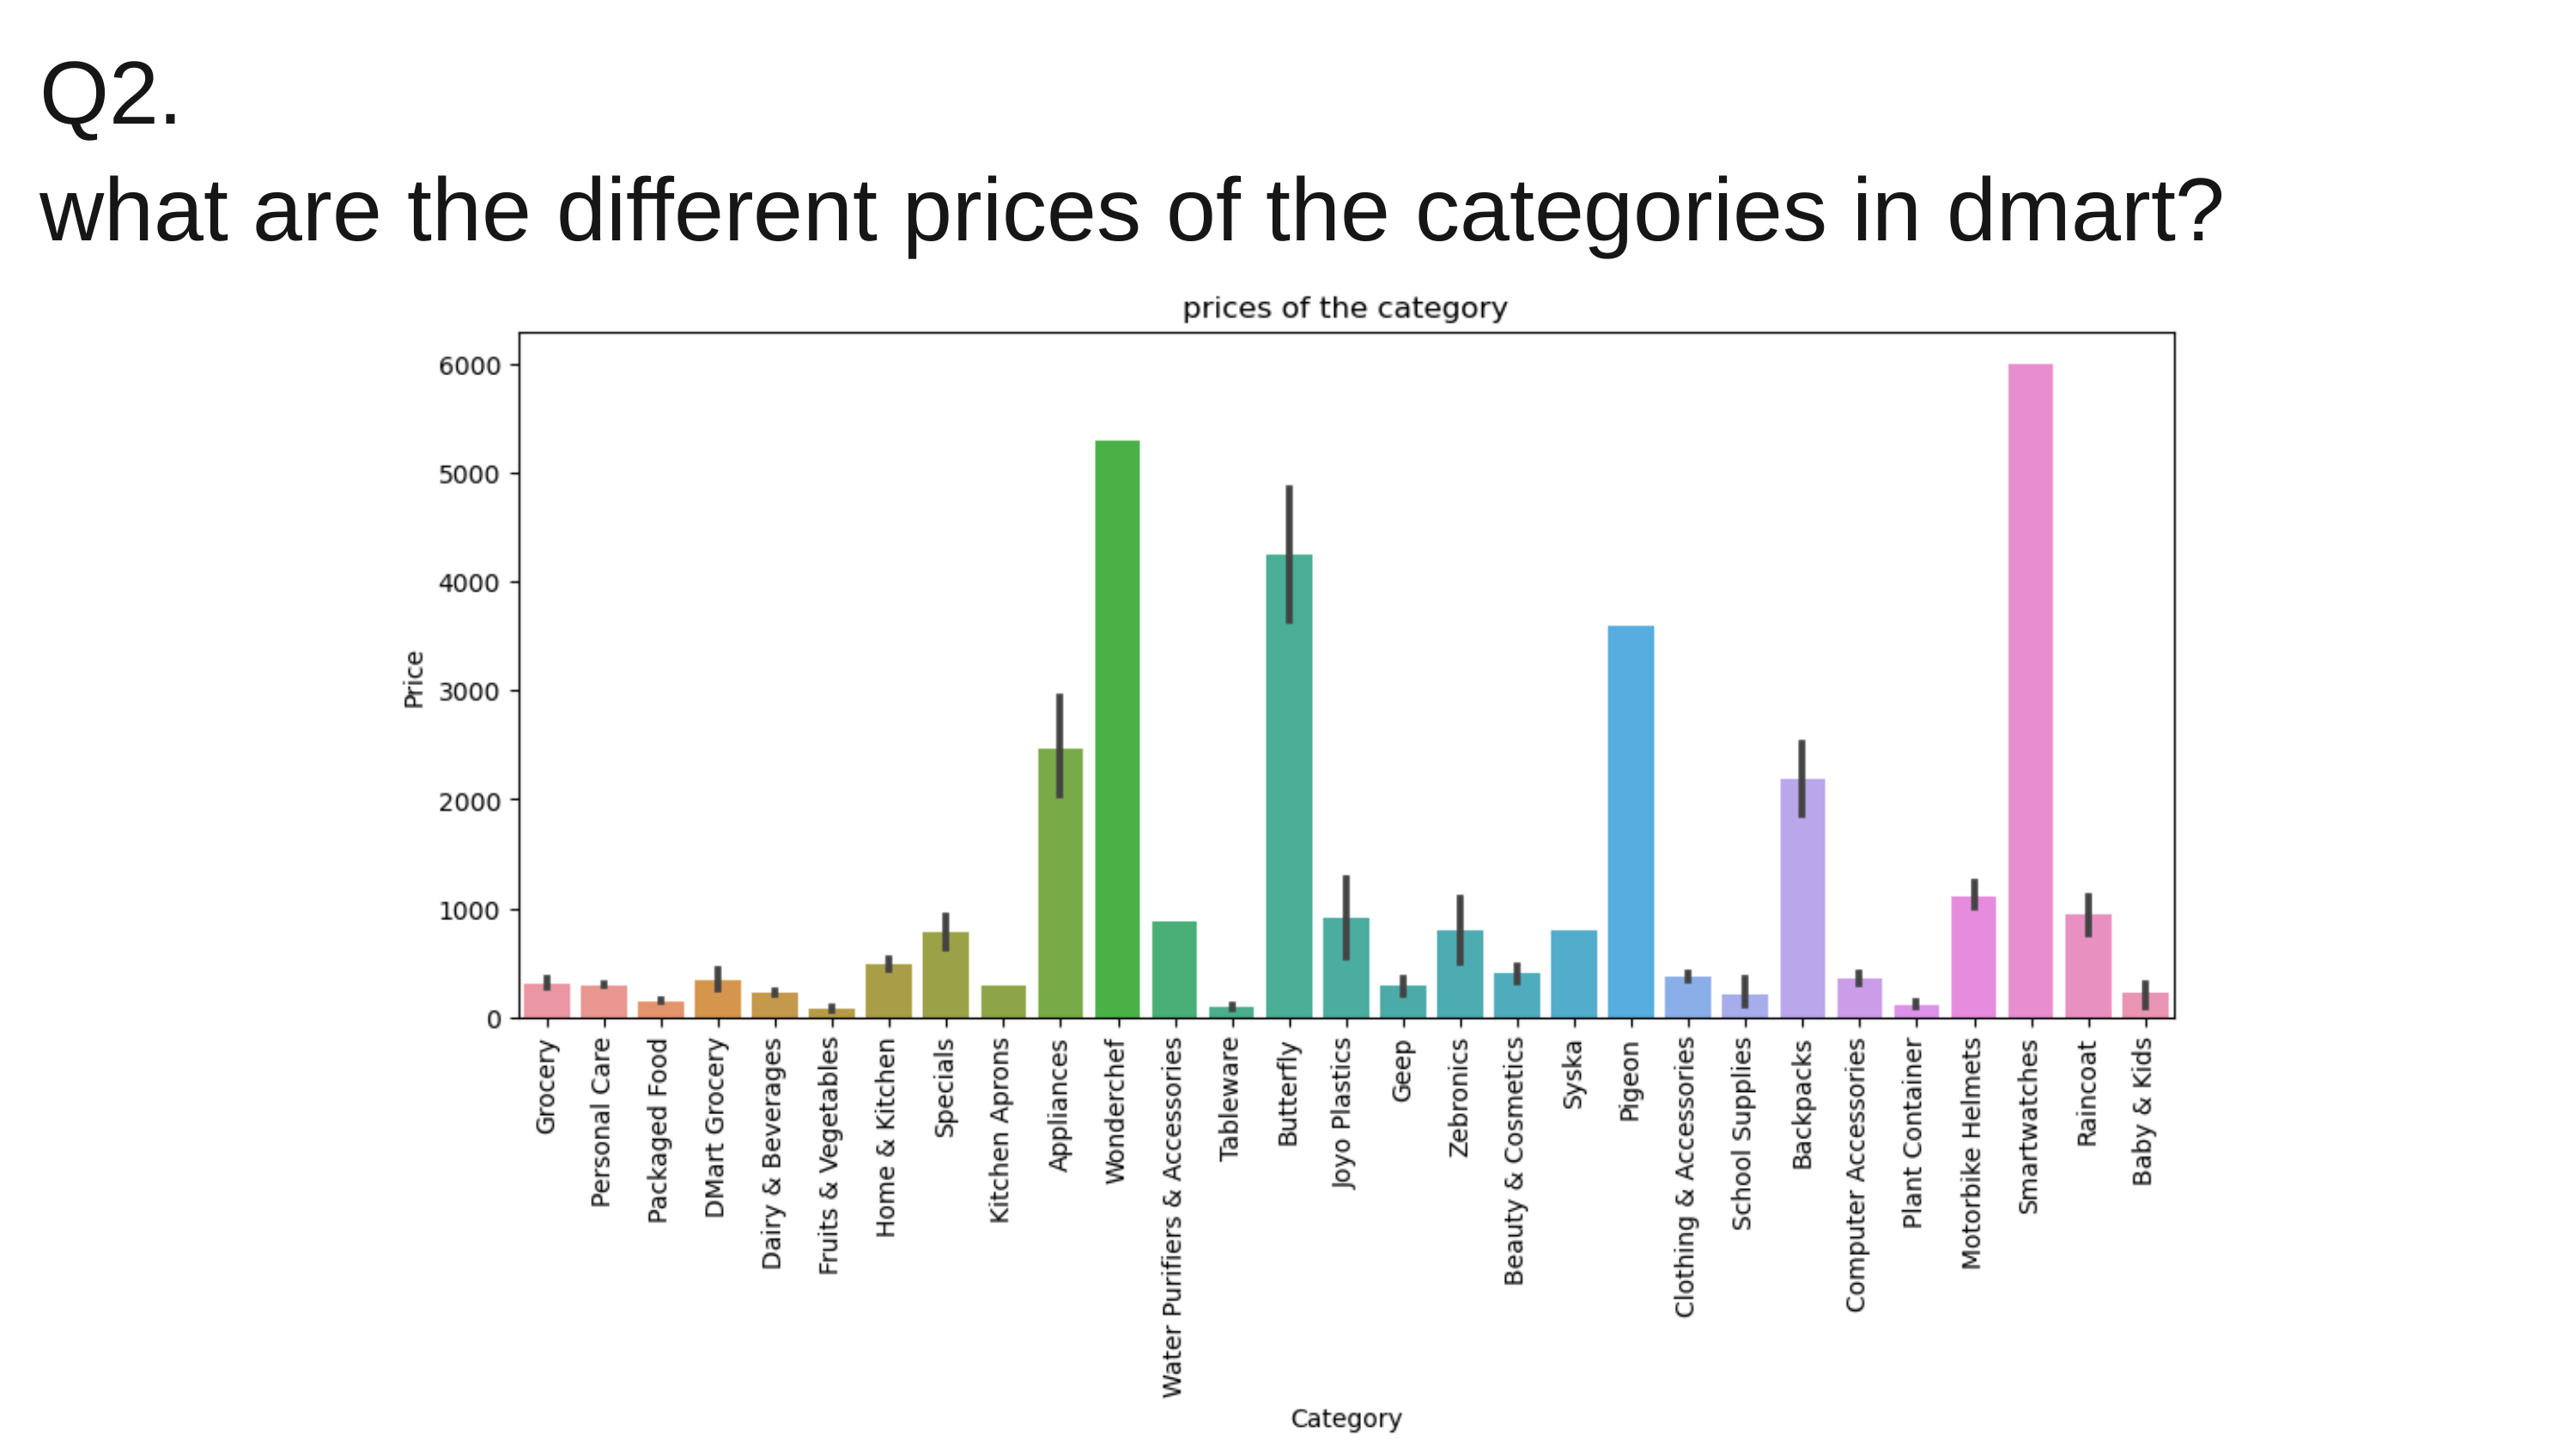

Q2.
what are the different prices of the categories in dmart?